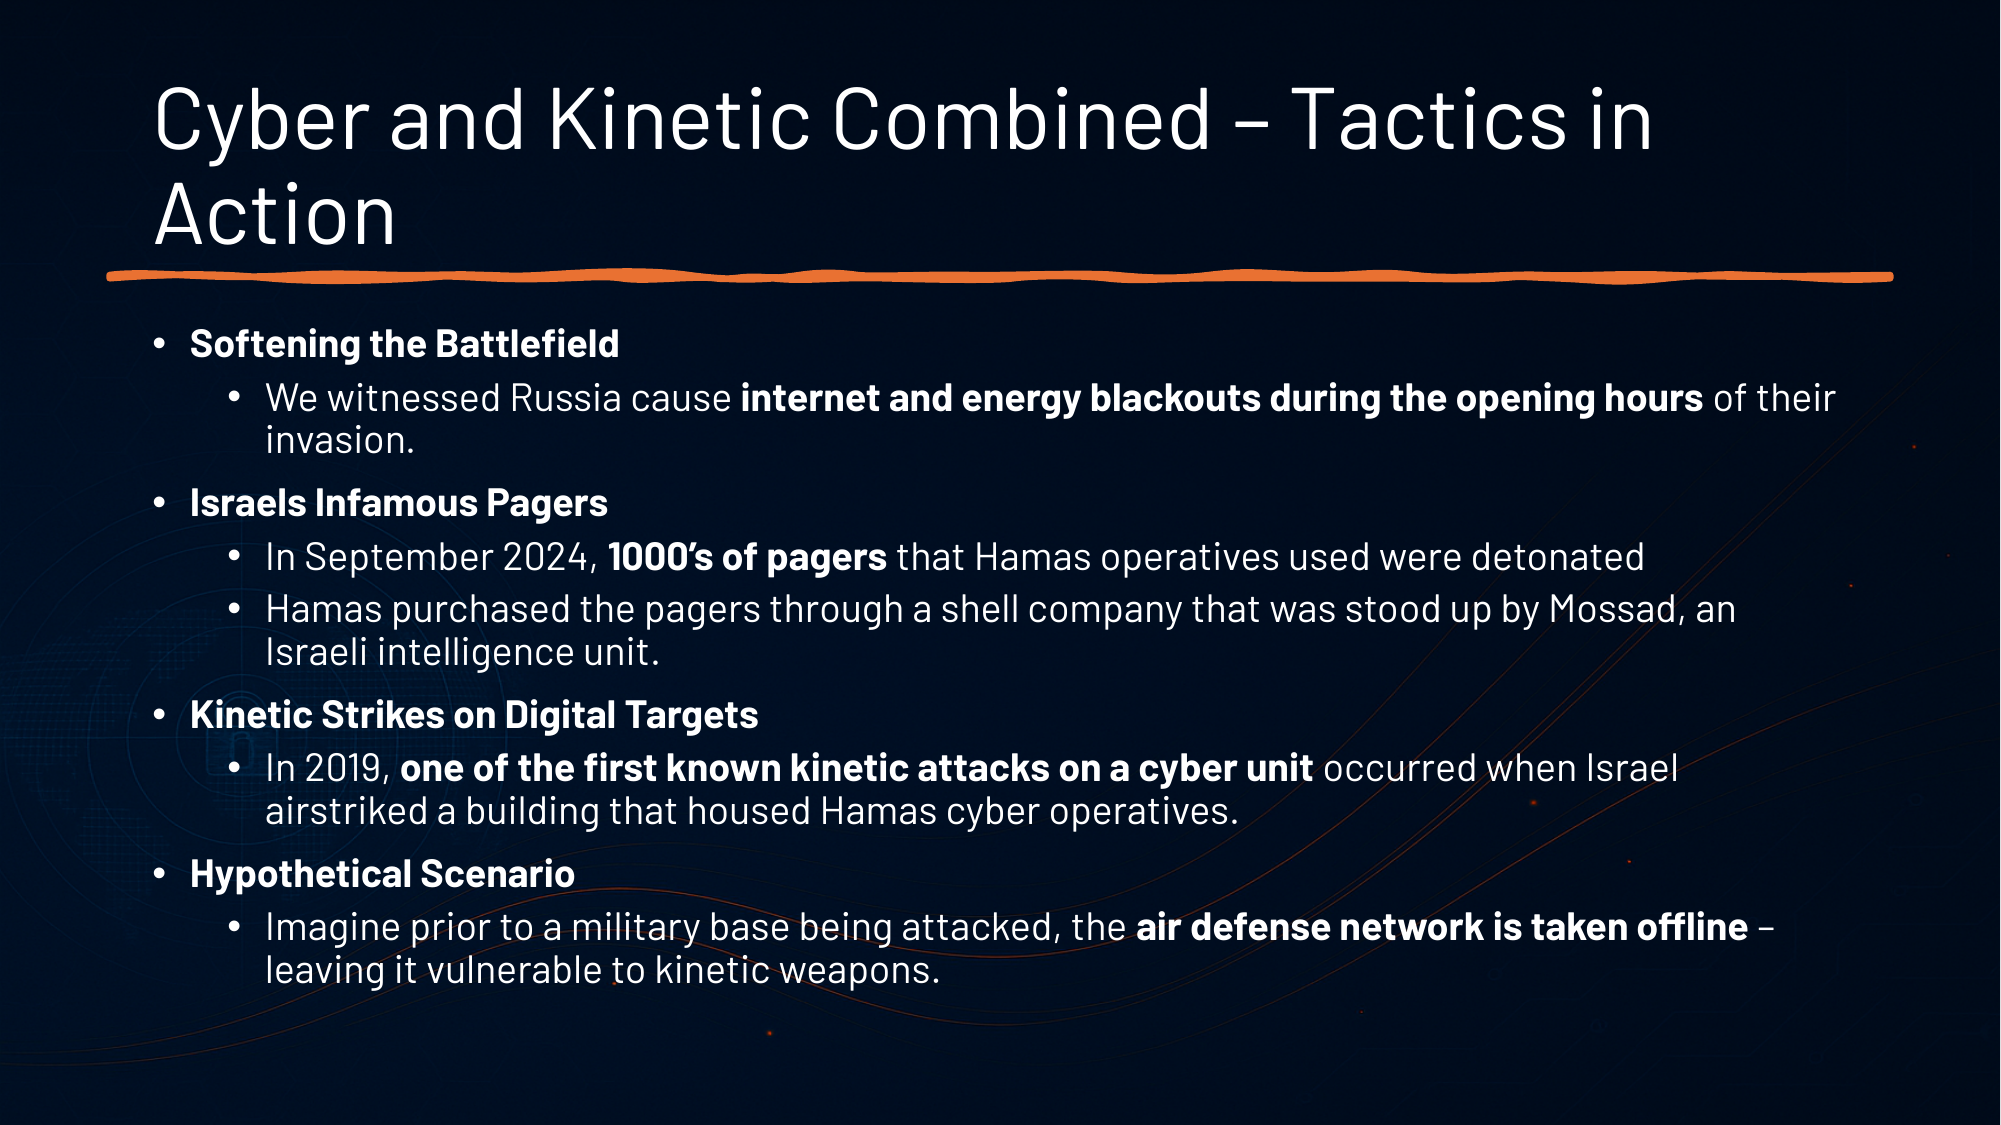

# Cyber and Kinetic Combined – Tactics in Action

Softening the Battlefield
We witnessed Russia cause internet and energy blackouts during the opening hours of their invasion.
Israels Infamous Pagers
In September 2024, 1000’s of pagers that Hamas operatives used were detonated
Hamas purchased the pagers through a shell company that was stood up by Mossad, an Israeli intelligence unit.
Kinetic Strikes on Digital Targets
In 2019, one of the first known kinetic attacks on a cyber unit occurred when Israel airstriked a building that housed Hamas cyber operatives.
Hypothetical Scenario
Imagine prior to a military base being attacked, the air defense network is taken offline – leaving it vulnerable to kinetic weapons.